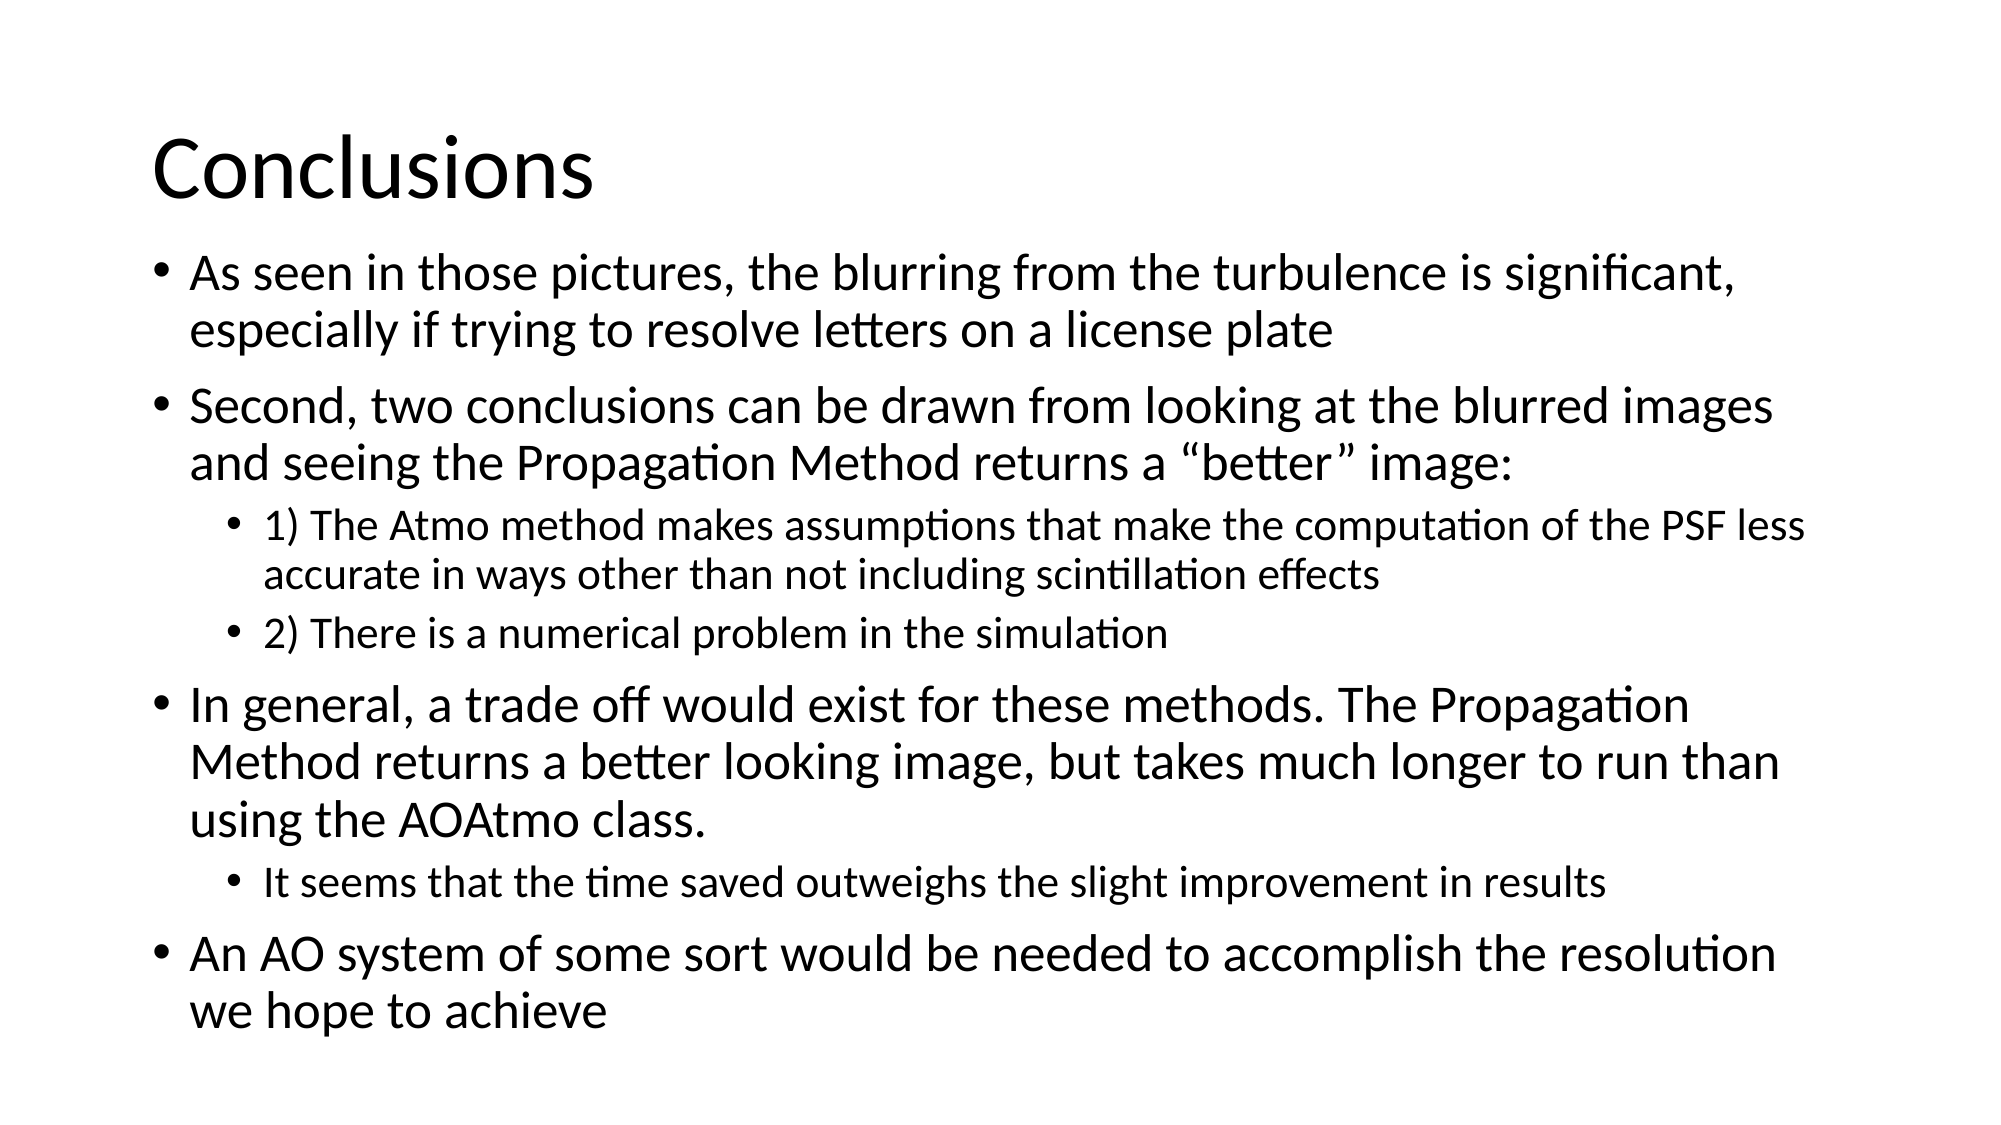

# Conclusions
As seen in those pictures, the blurring from the turbulence is significant, especially if trying to resolve letters on a license plate
Second, two conclusions can be drawn from looking at the blurred images and seeing the Propagation Method returns a “better” image:
1) The Atmo method makes assumptions that make the computation of the PSF less accurate in ways other than not including scintillation effects
2) There is a numerical problem in the simulation
In general, a trade off would exist for these methods. The Propagation Method returns a better looking image, but takes much longer to run than using the AOAtmo class.
It seems that the time saved outweighs the slight improvement in results
An AO system of some sort would be needed to accomplish the resolution we hope to achieve